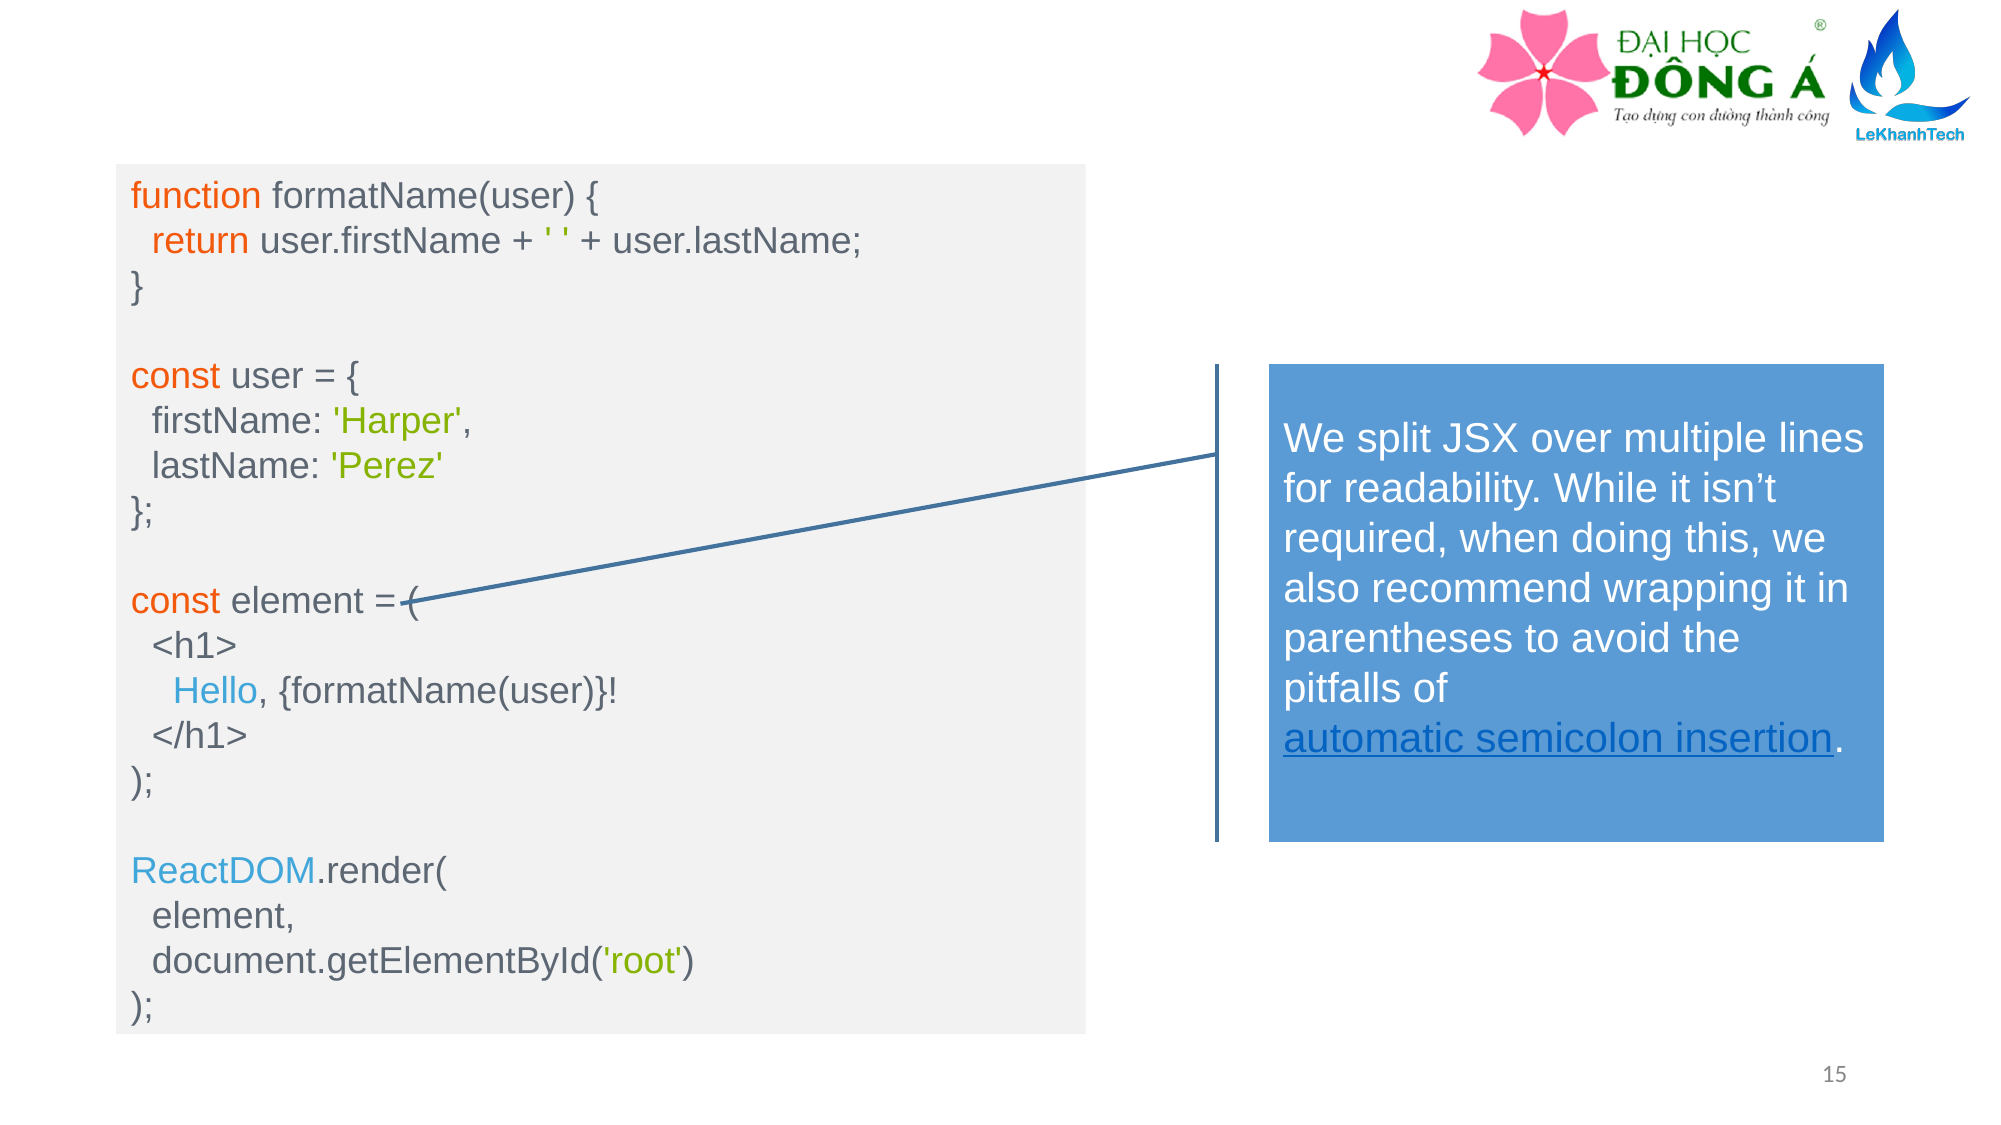

function formatName(user) {
  return user.firstName + ' ' + user.lastName;
}
const user = {
  firstName: 'Harper',
  lastName: 'Perez'
};
const element = (
  <h1>
    Hello, {formatName(user)}!
  </h1>
);
ReactDOM.render(
  element,
  document.getElementById('root')
);
We split JSX over multiple lines for readability. While it isn’t required, when doing this, we also recommend wrapping it in parentheses to avoid the pitfalls of automatic semicolon insertion.
15